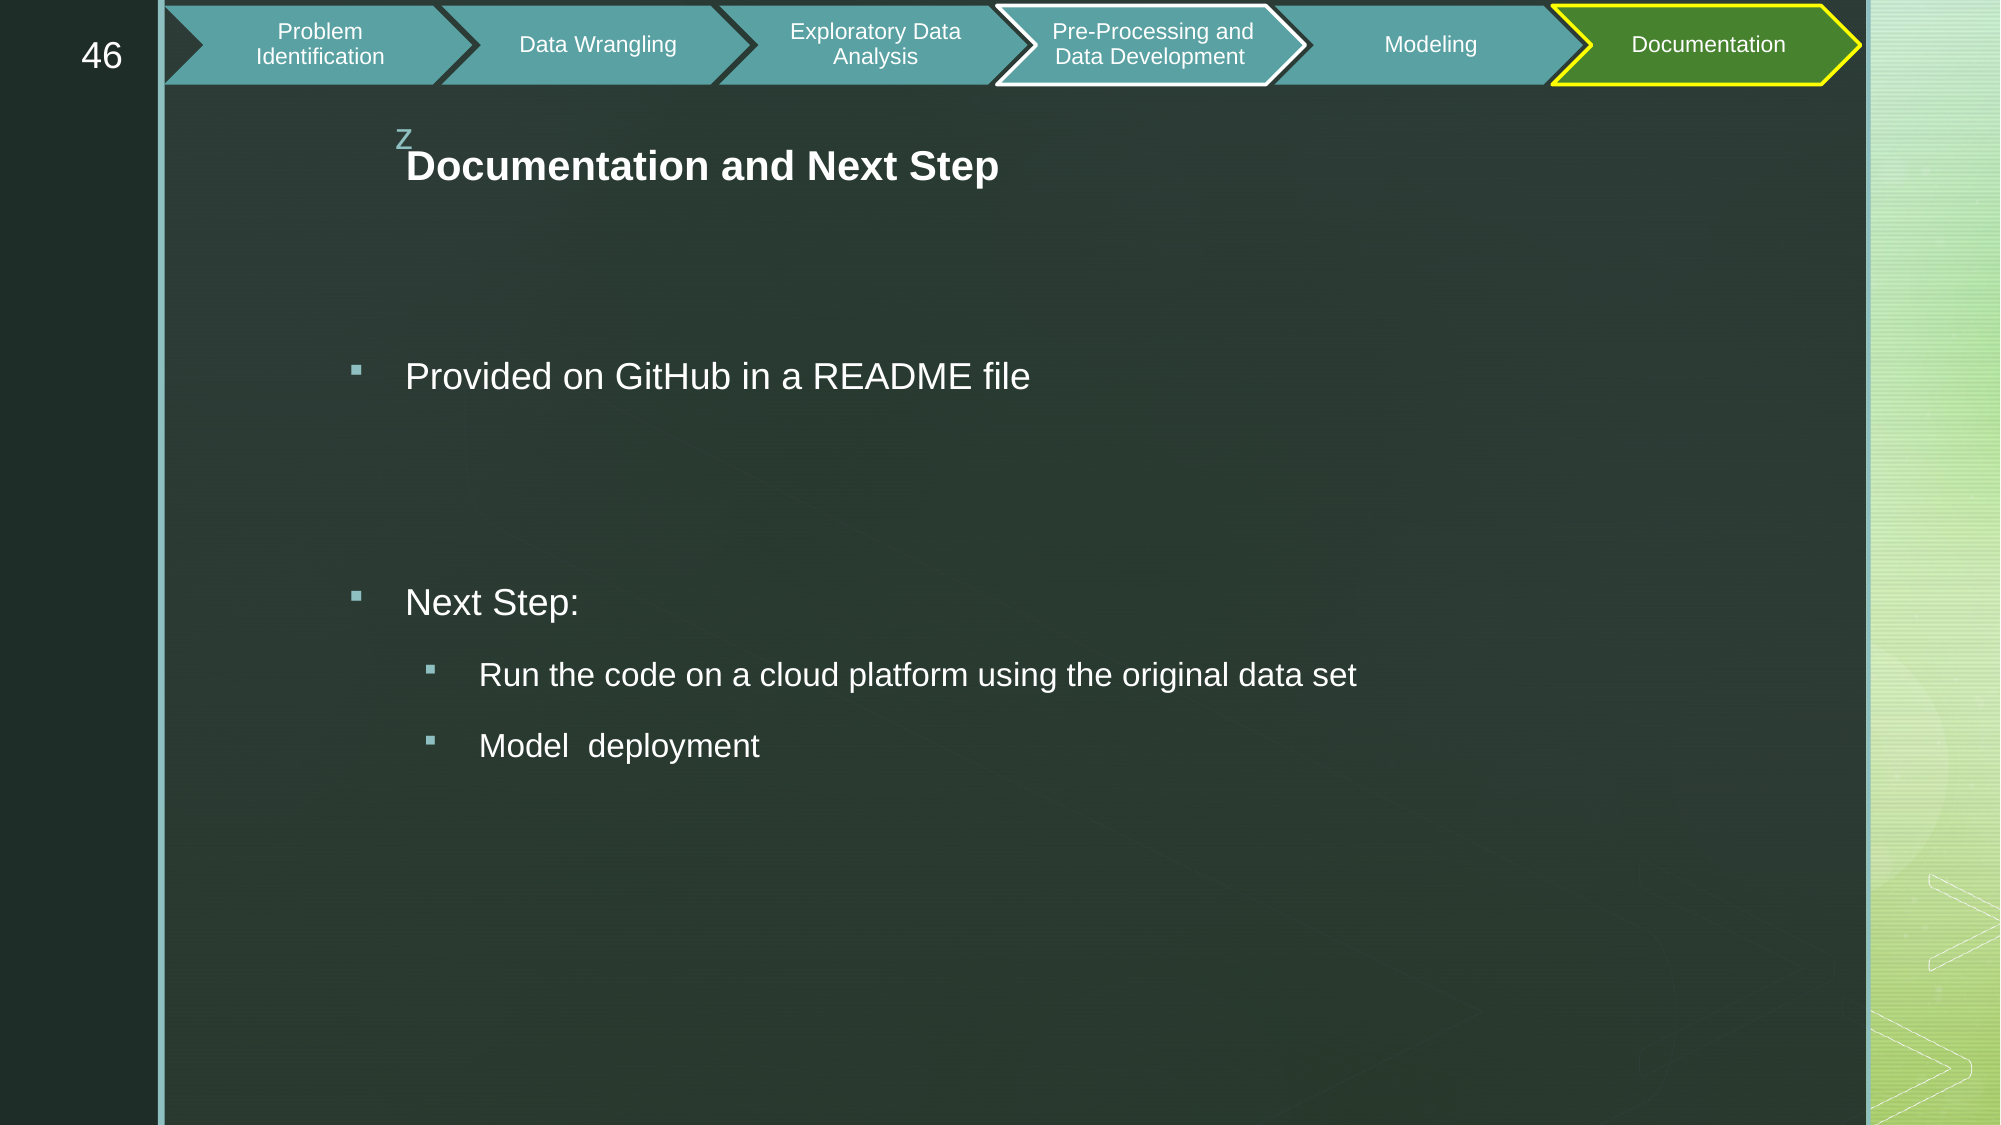

Problem Identification
Data Wrangling
Exploratory Data Analysis
Pre-Processing and Data Development
Modeling
Documentation
46
Documentation and Next Step

Provided on GitHub in a README file
Next Step:
Run the code on a cloud platform using the original data set
Model  deployment